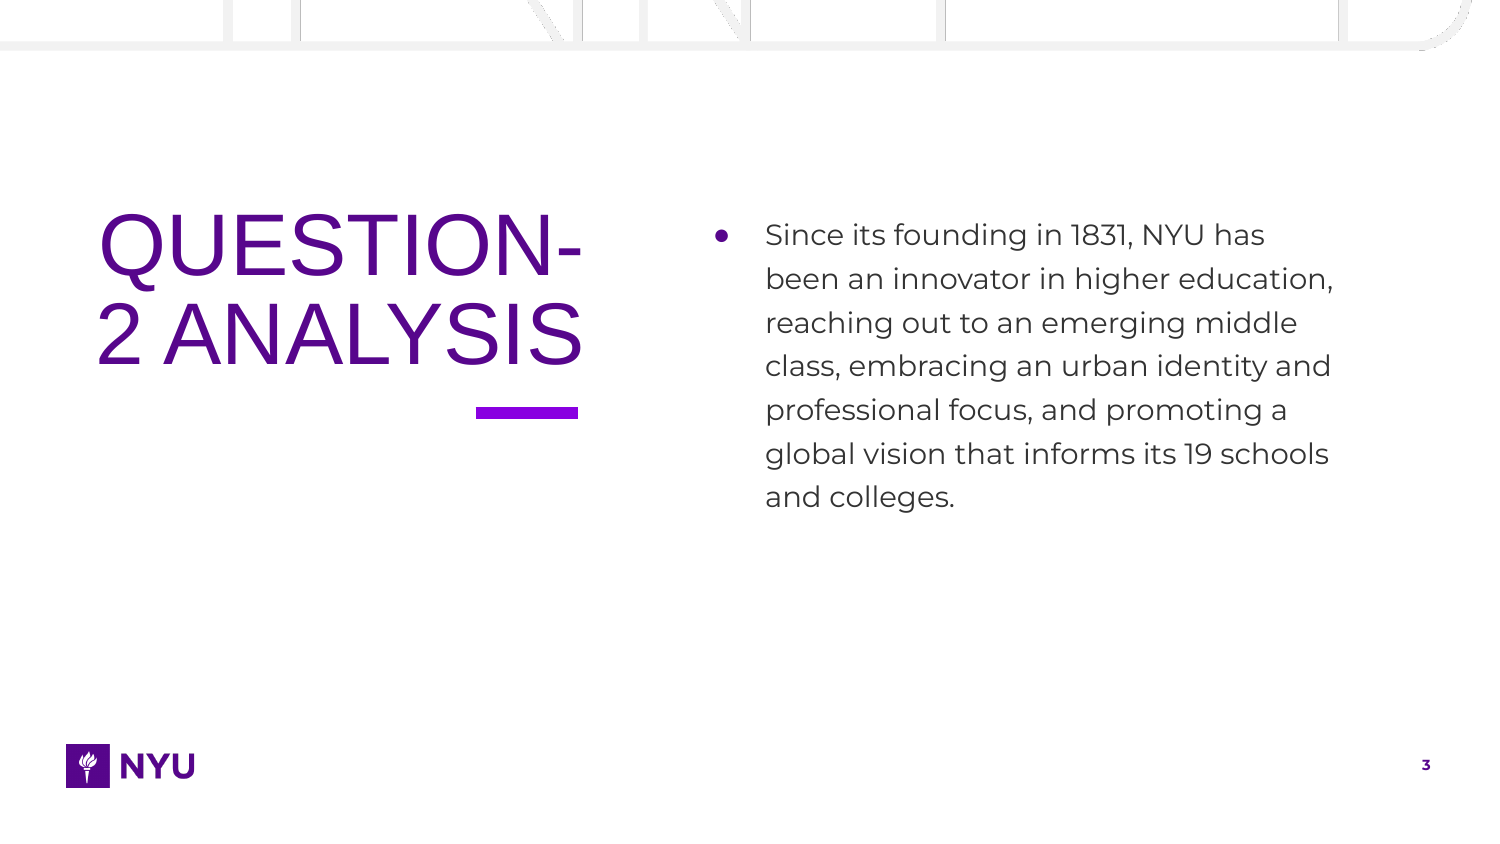

# QUESTION-2 ANALYSIS

Since its founding in 1831, NYU has been an innovator in higher education, reaching out to an emerging middle class, embracing an urban identity and professional focus, and promoting a global vision that informs its 19 schools and colleges.